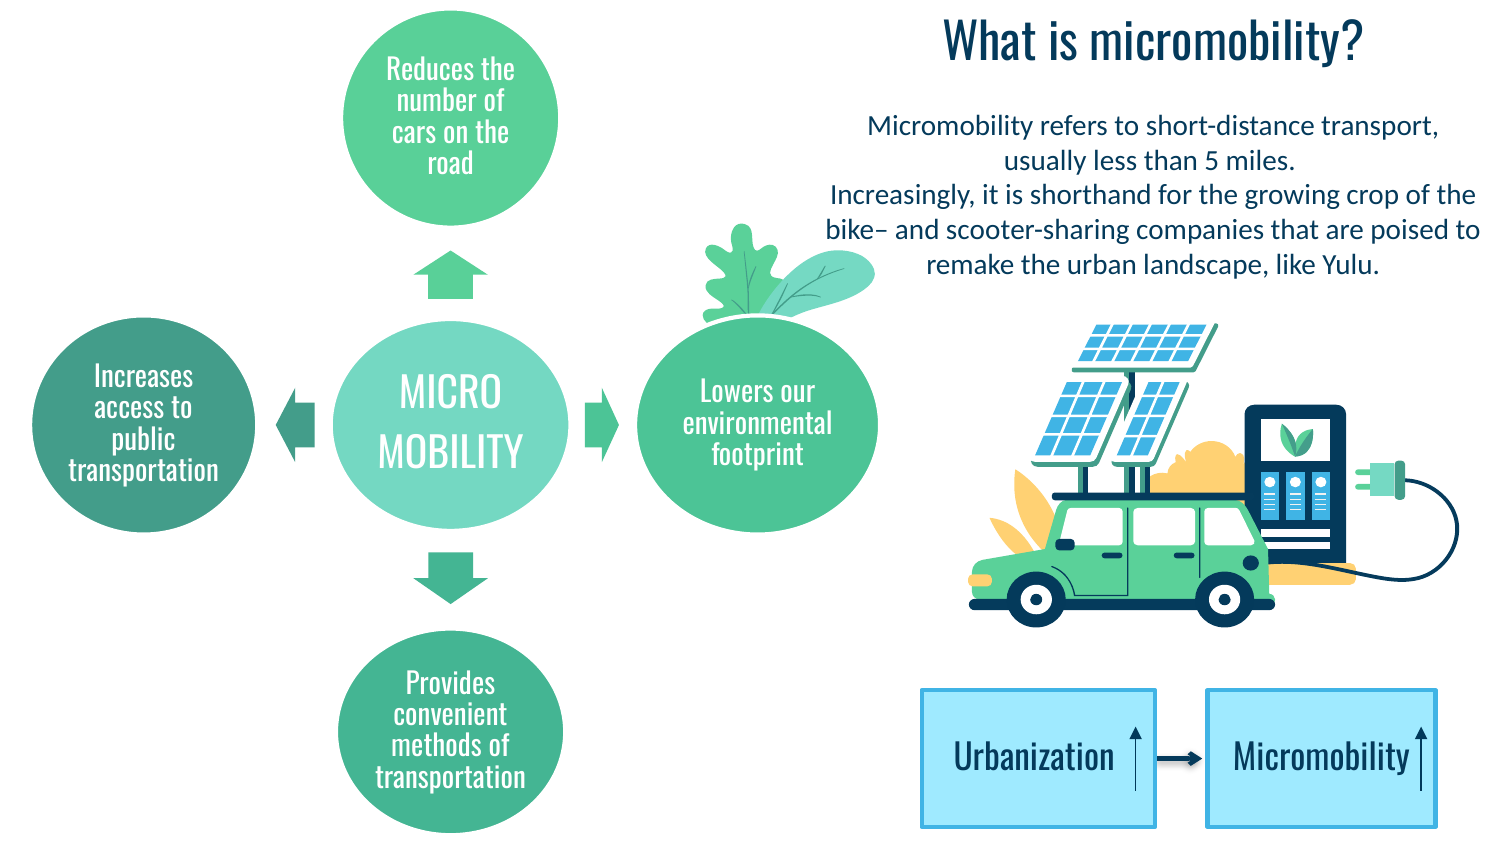

What is micromobility?

Micromobility refers to short-distance transport, usually less than 5 miles.
Increasingly, it is shorthand for the growing crop of the bike– and scooter-sharing companies that are poised to remake the urban landscape, like Yulu.

MICRO
MOBILITY

Reduces the number of cars on the road

Lowers our environmental footprint

Provides convenient methods of transportation

Increases access to public transportation

Urbanization
Micromobility